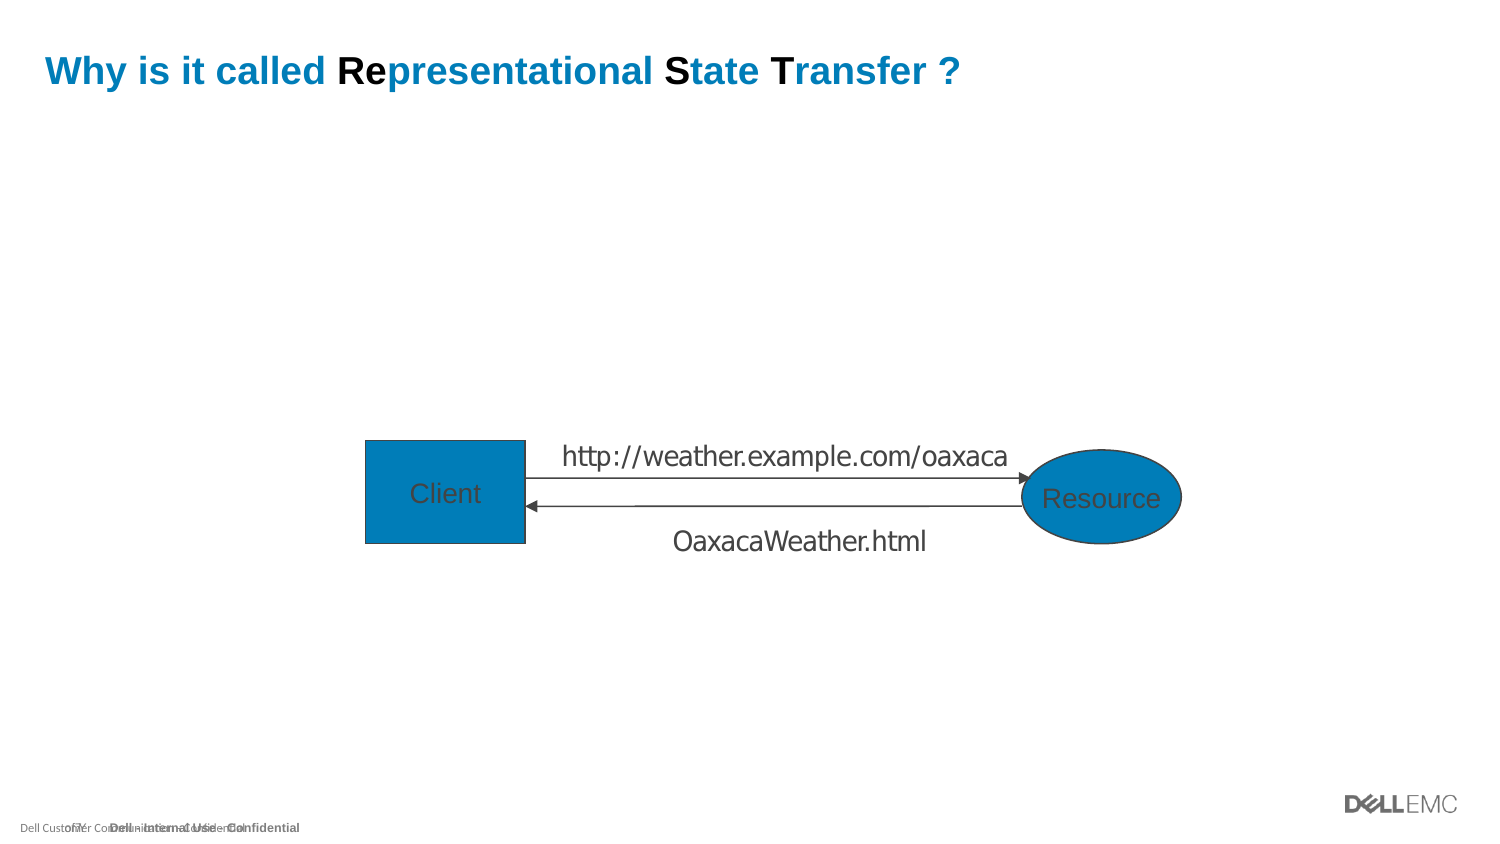

# Why is it called Representational State Transfer ?

http://weather.example.com/oaxaca
Client
Resource

OaxacaWeather.html